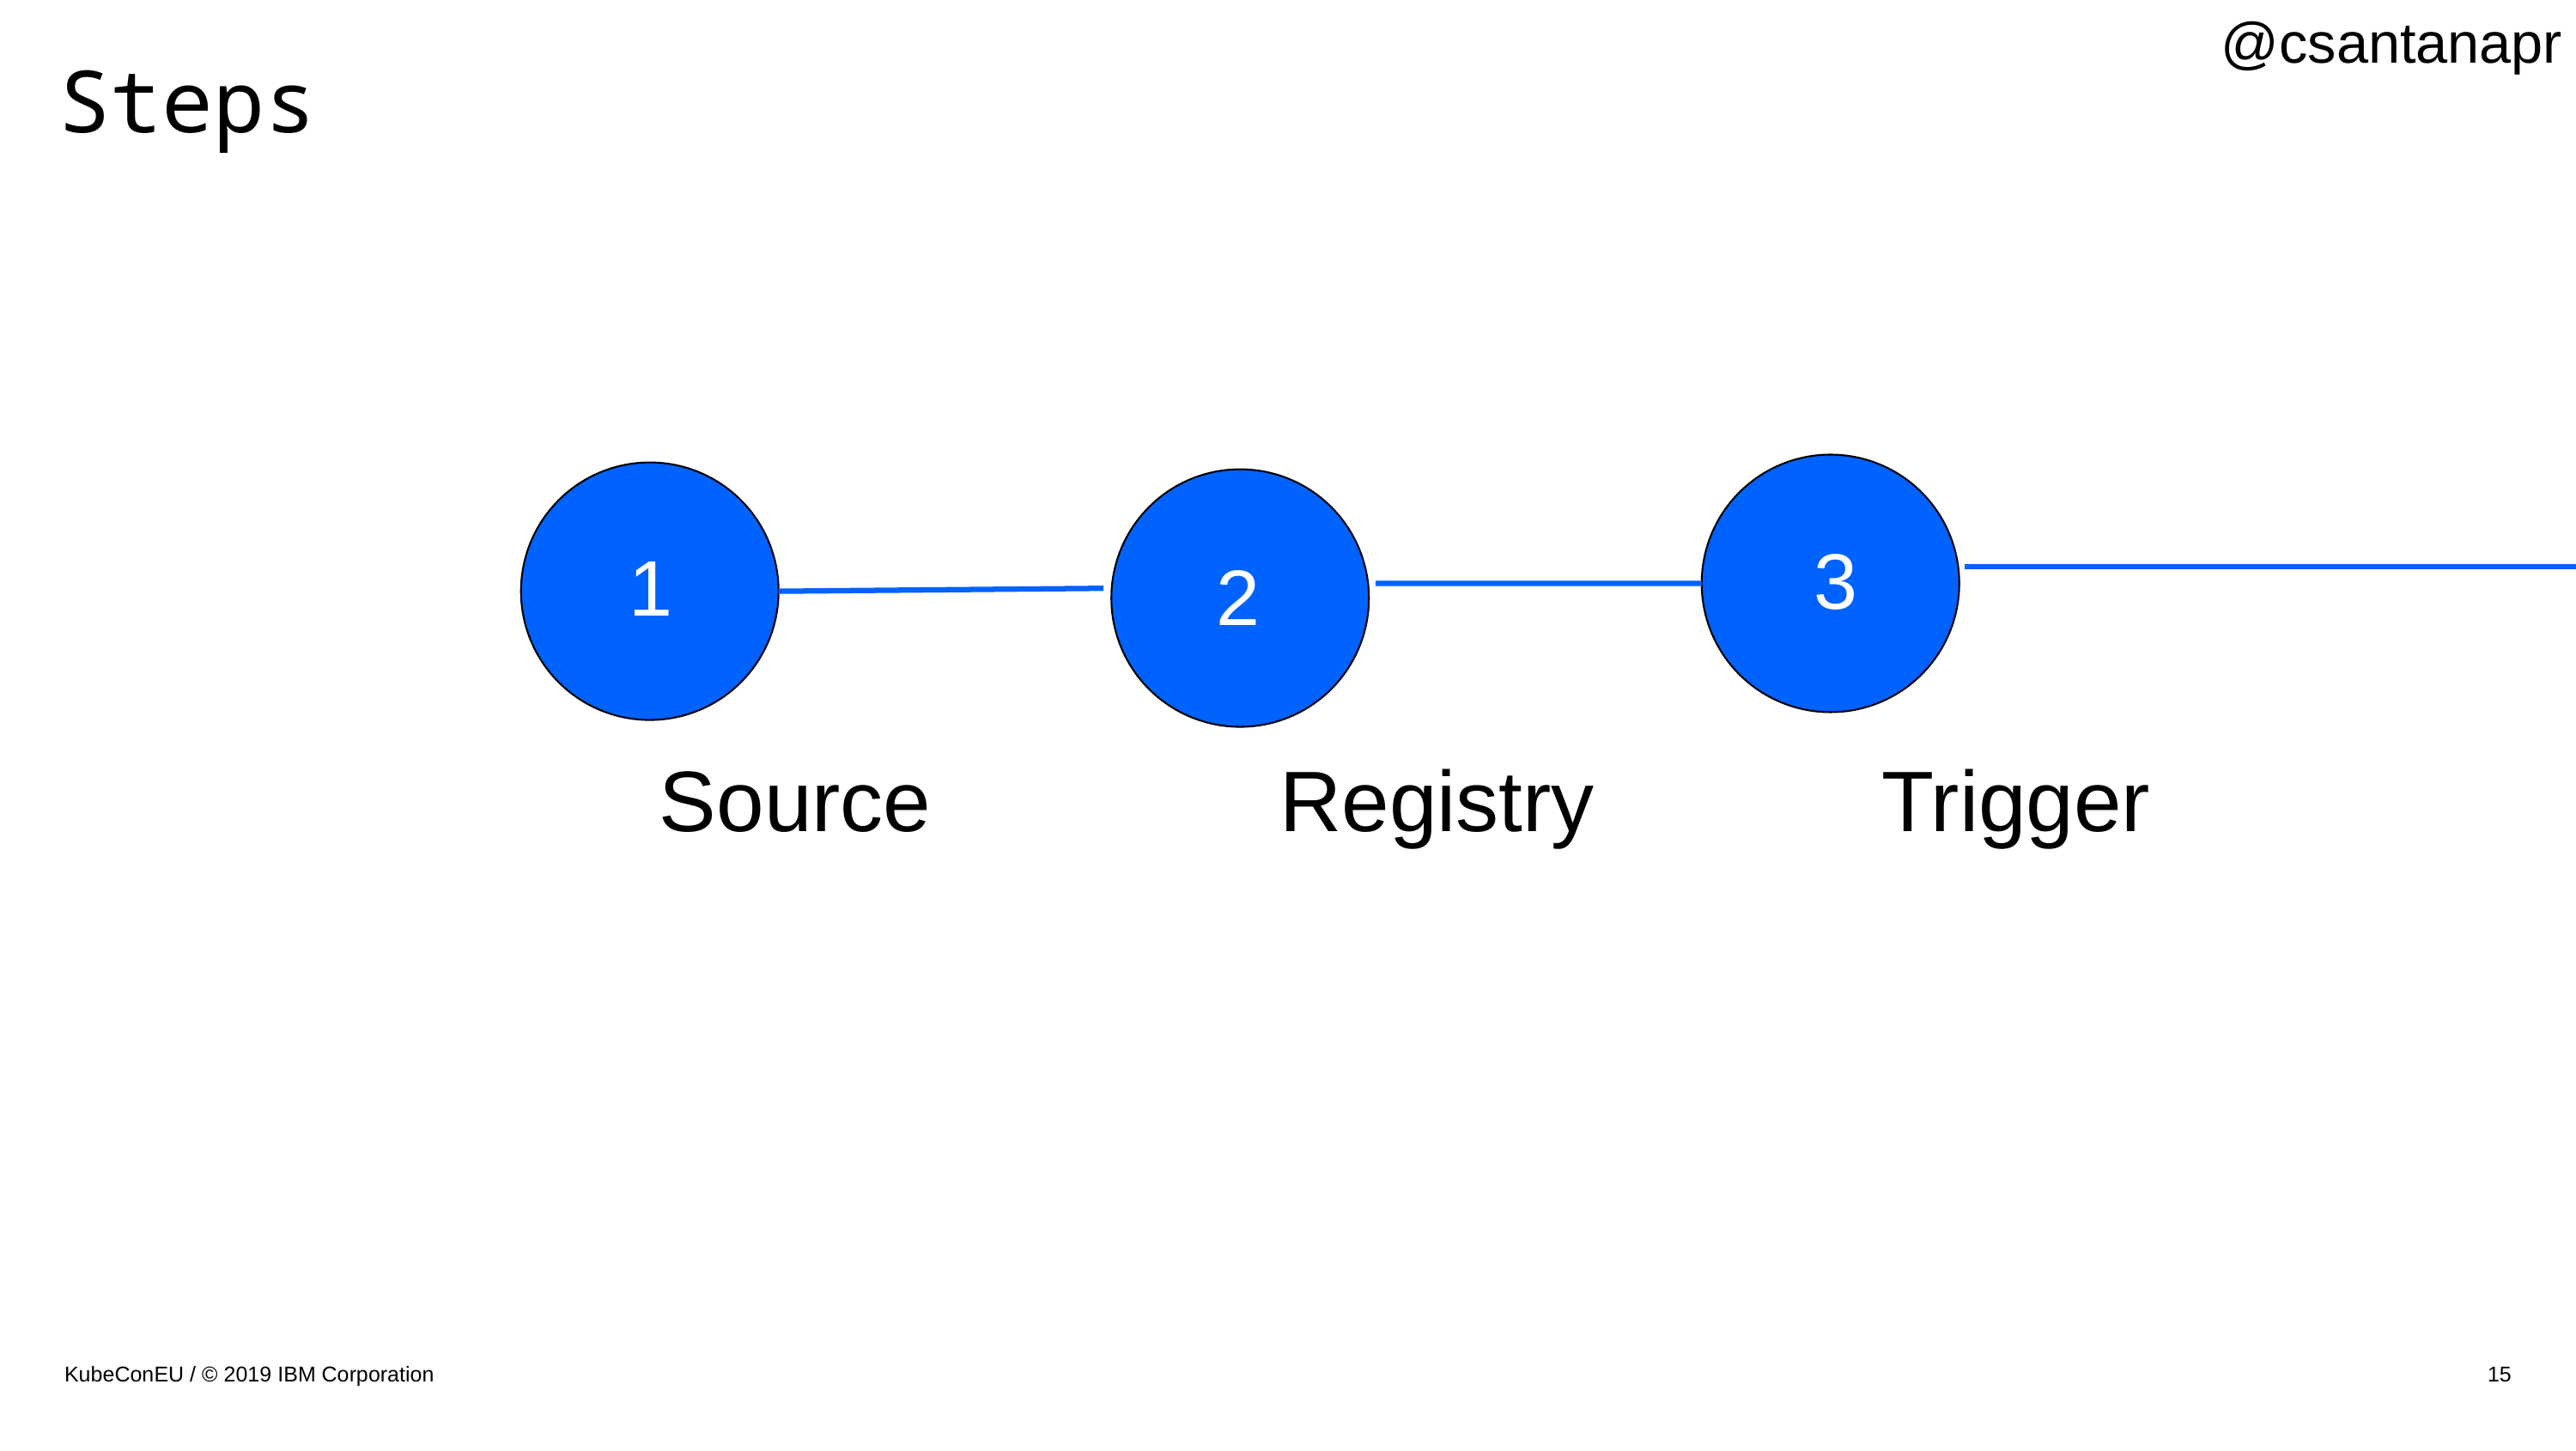

@csantanapr
# Steps

3

1

2
Source
Registry
Trigger
KubeConEU / © 2019 IBM Corporation
15